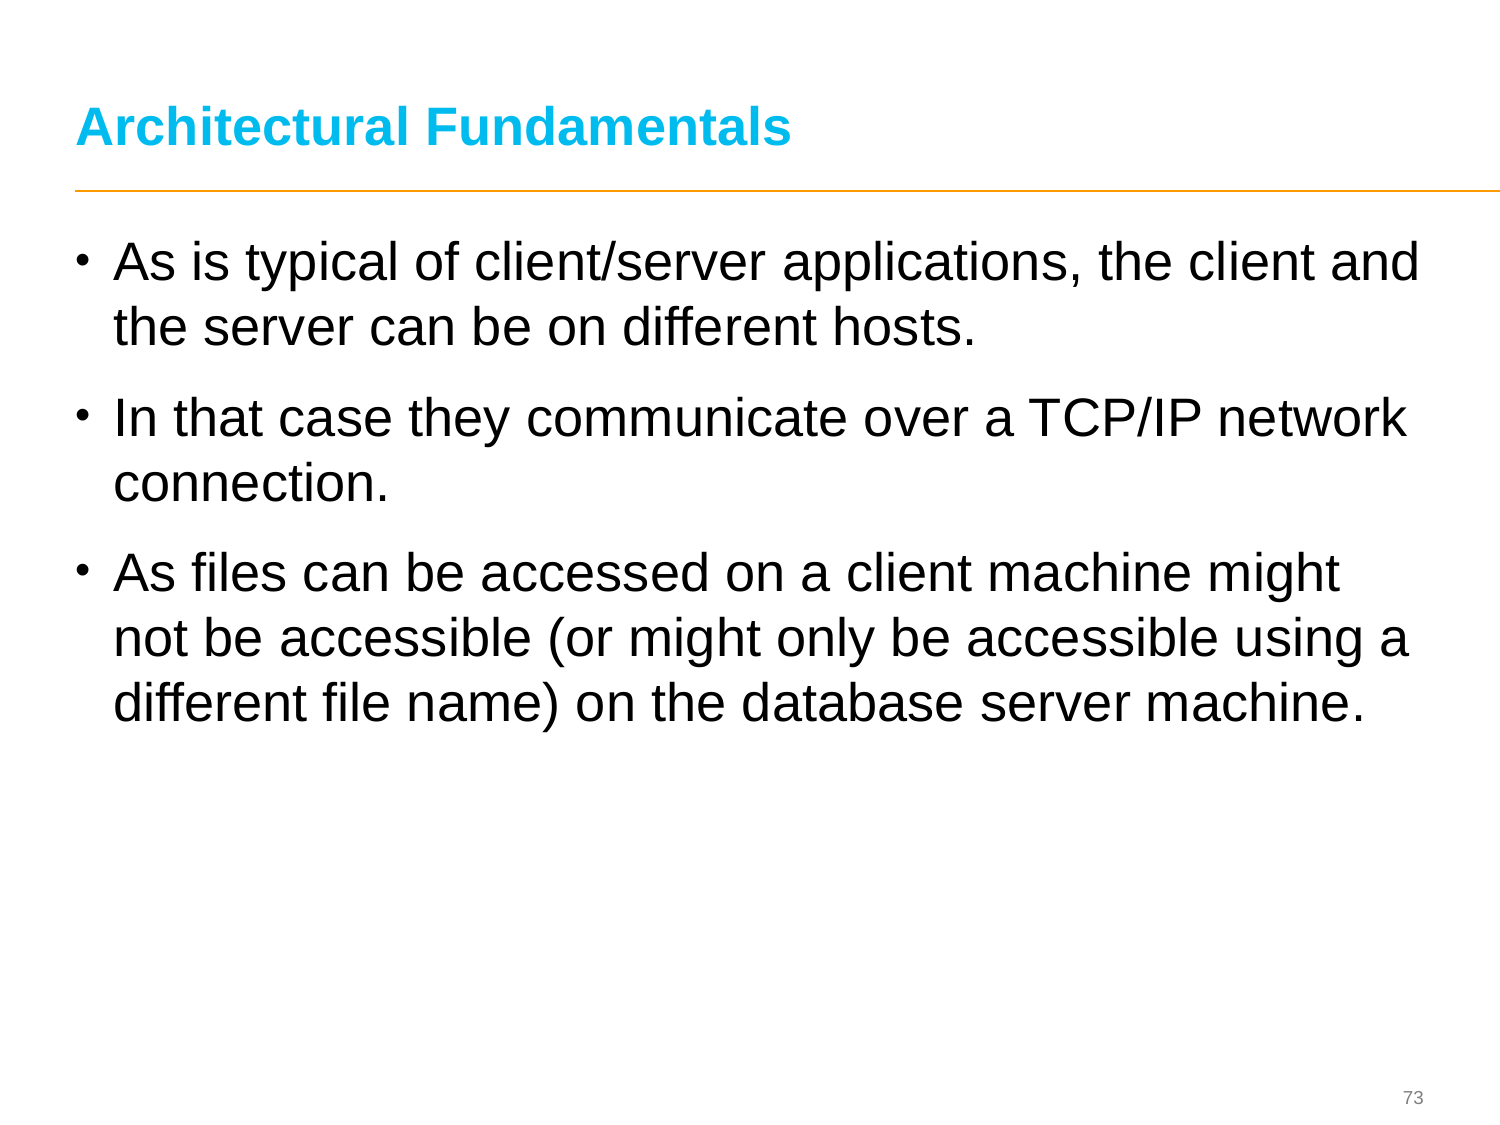

# Architectural Fundamentals
As is typical of client/server applications, the client and the server can be on different hosts.
In that case they communicate over a TCP/IP network connection.
As files can be accessed on a client machine might not be accessible (or might only be accessible using a different file name) on the database server machine.